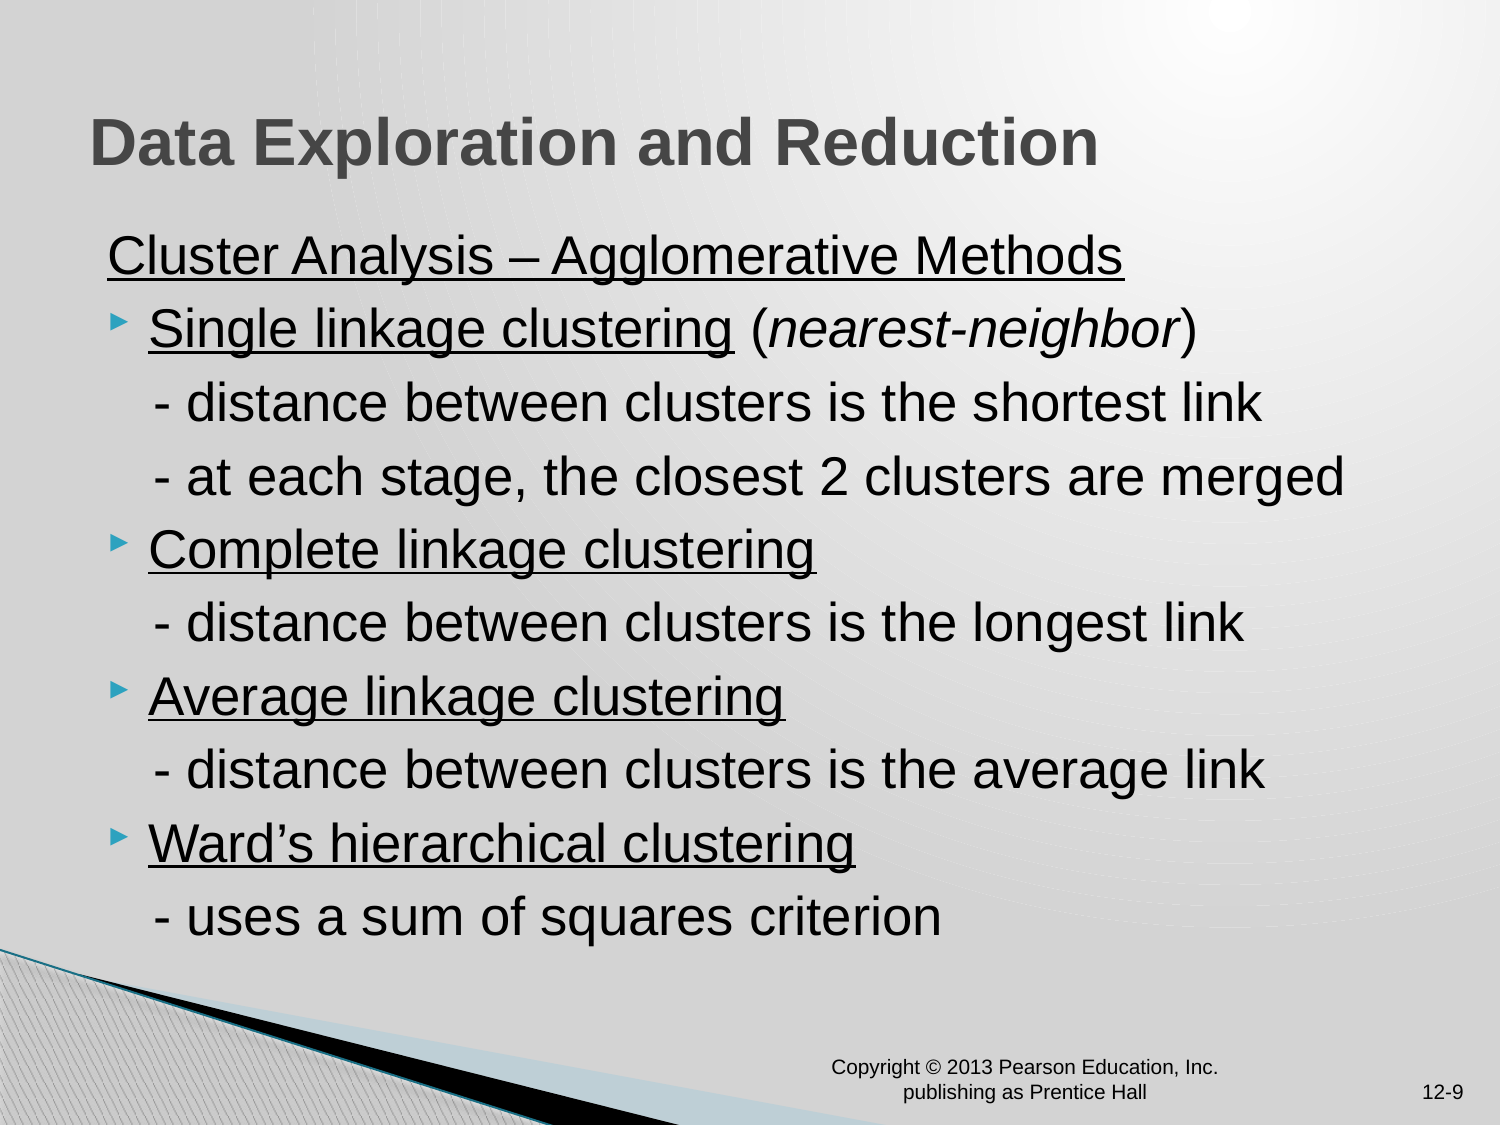

# Data Exploration and Reduction
Cluster Analysis – Agglomerative Methods
Single linkage clustering (nearest-neighbor)
   - distance between clusters is the shortest link
   - at each stage, the closest 2 clusters are merged
Complete linkage clustering
   - distance between clusters is the longest link
Average linkage clustering
   - distance between clusters is the average link
Ward’s hierarchical clustering
   - uses a sum of squares criterion
Copyright © 2013 Pearson Education, Inc. publishing as Prentice Hall
12-9